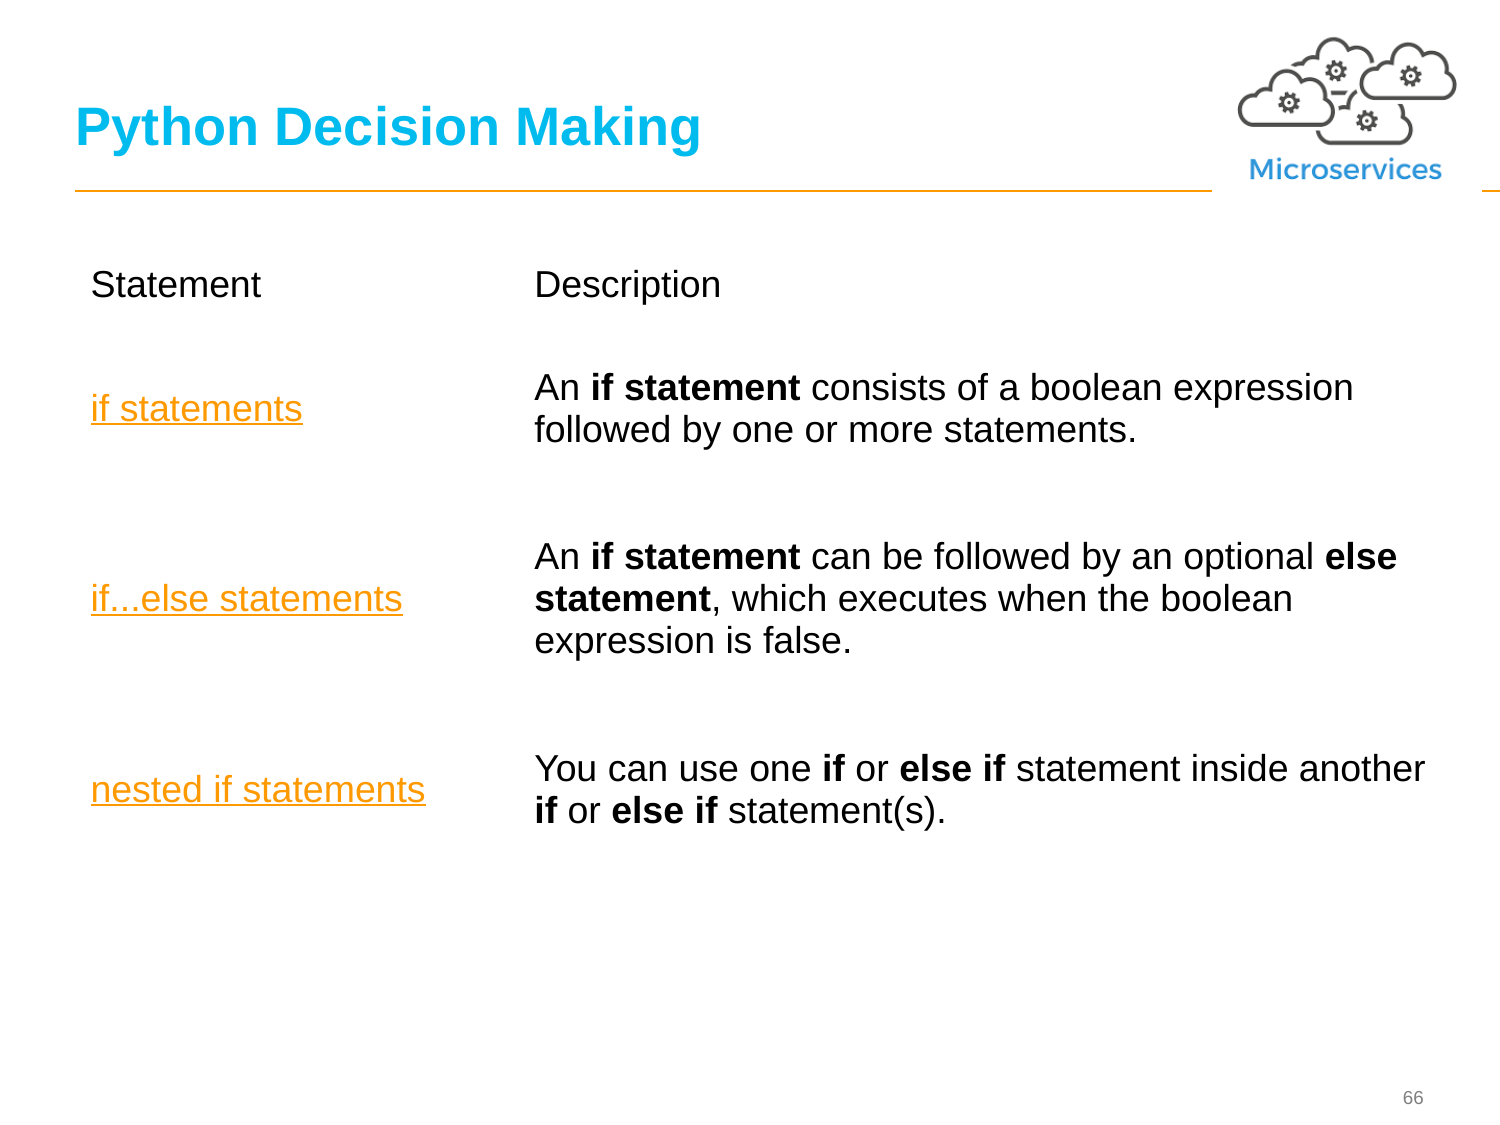

66
# Python Decision Making
| Statement | Description |
| --- | --- |
| if statements | An if statement consists of a boolean expression followed by one or more statements. |
| if...else statements | An if statement can be followed by an optional else statement, which executes when the boolean expression is false. |
| nested if statements | You can use one if or else if statement inside another if or else if statement(s). |